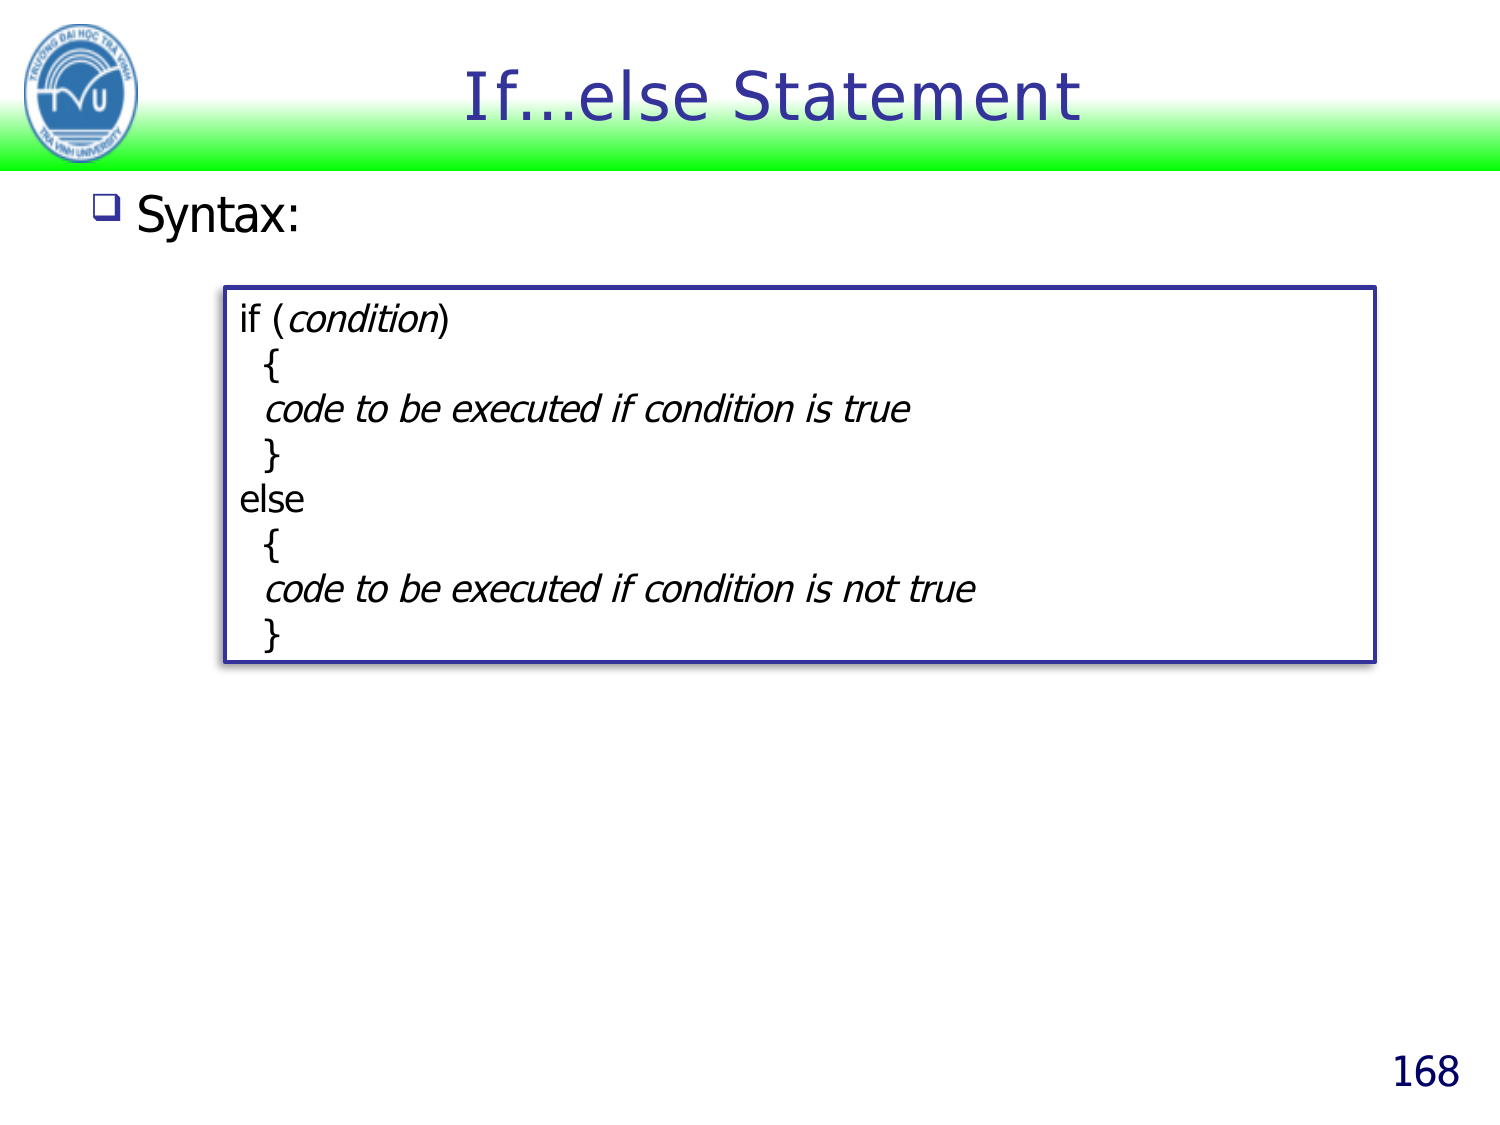

# If...else Statement
Syntax:

if (condition)
  {
  code to be executed if condition is true
  }
else
  {
  code to be executed if condition is not true
  }
168